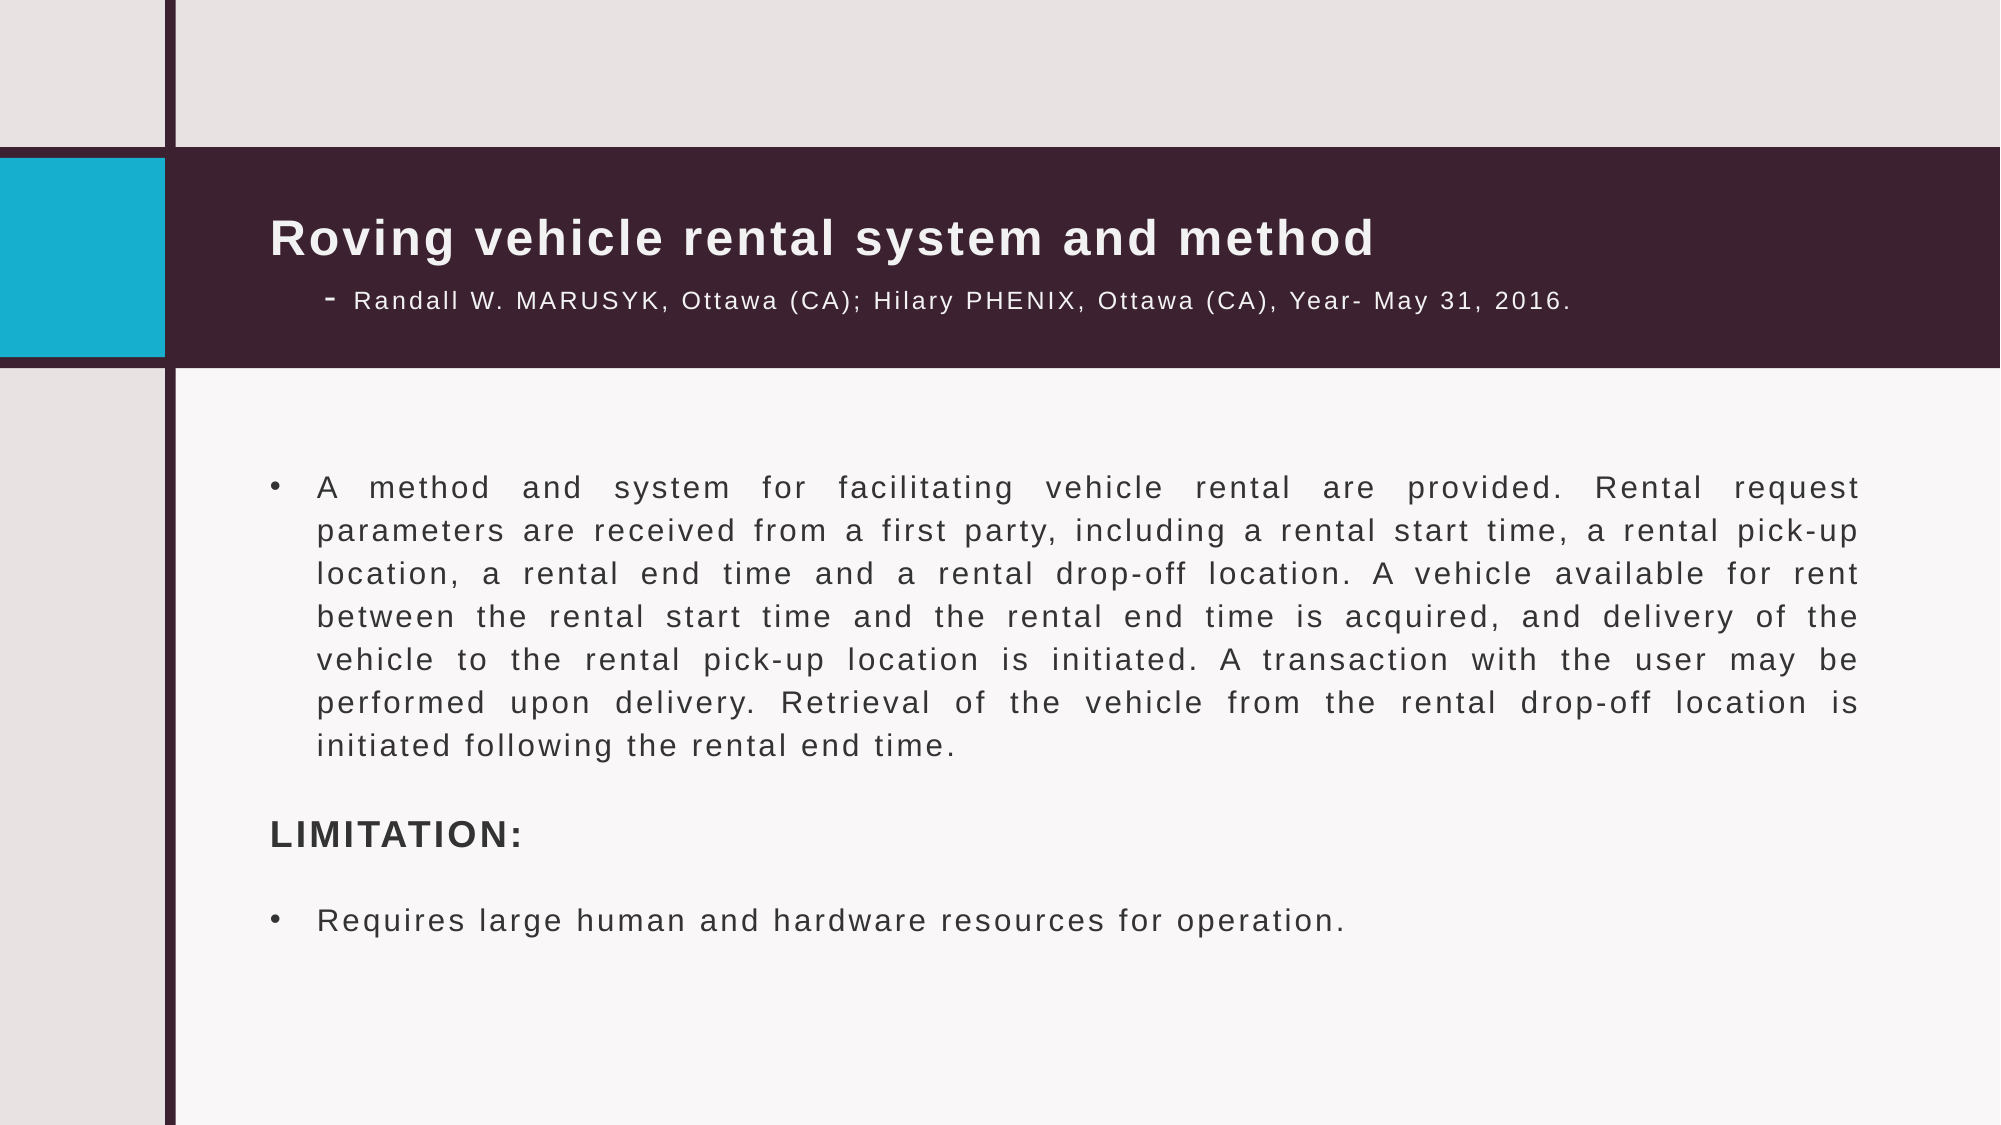

# Roving vehicle rental system and method - Randall W. MARUSYK, Ottawa (CA); Hilary PHENIX, Ottawa (CA), Year- May 31, 2016.

A method and system for facilitating vehicle rental are provided. Rental request parameters are received from a first party, including a rental start time, a rental pick-up location, a rental end time and a rental drop-off location. A vehicle available for rent between the rental start time and the rental end time is acquired, and delivery of the vehicle to the rental pick-up location is initiated. A transaction with the user may be performed upon delivery. Retrieval of the vehicle from the rental drop-off location is initiated following the rental end time.
LIMITATION:
Requires large human and hardware resources for operation.